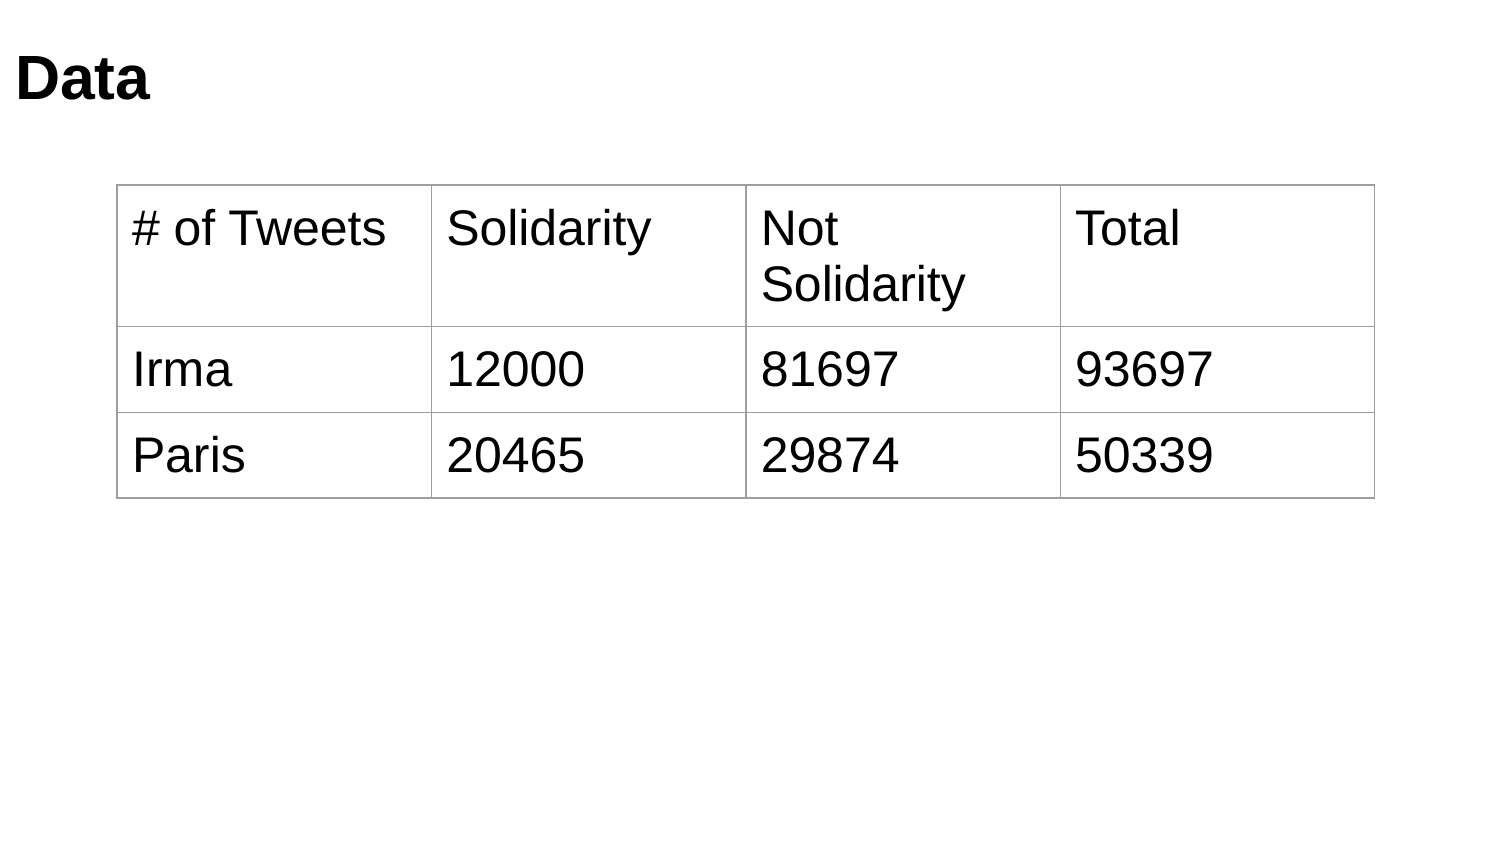

# Data
| # of Tweets | Solidarity | Not Solidarity | Total |
| --- | --- | --- | --- |
| Irma | 12000 | 81697 | 93697 |
| Paris | 20465 | 29874 | 50339 |